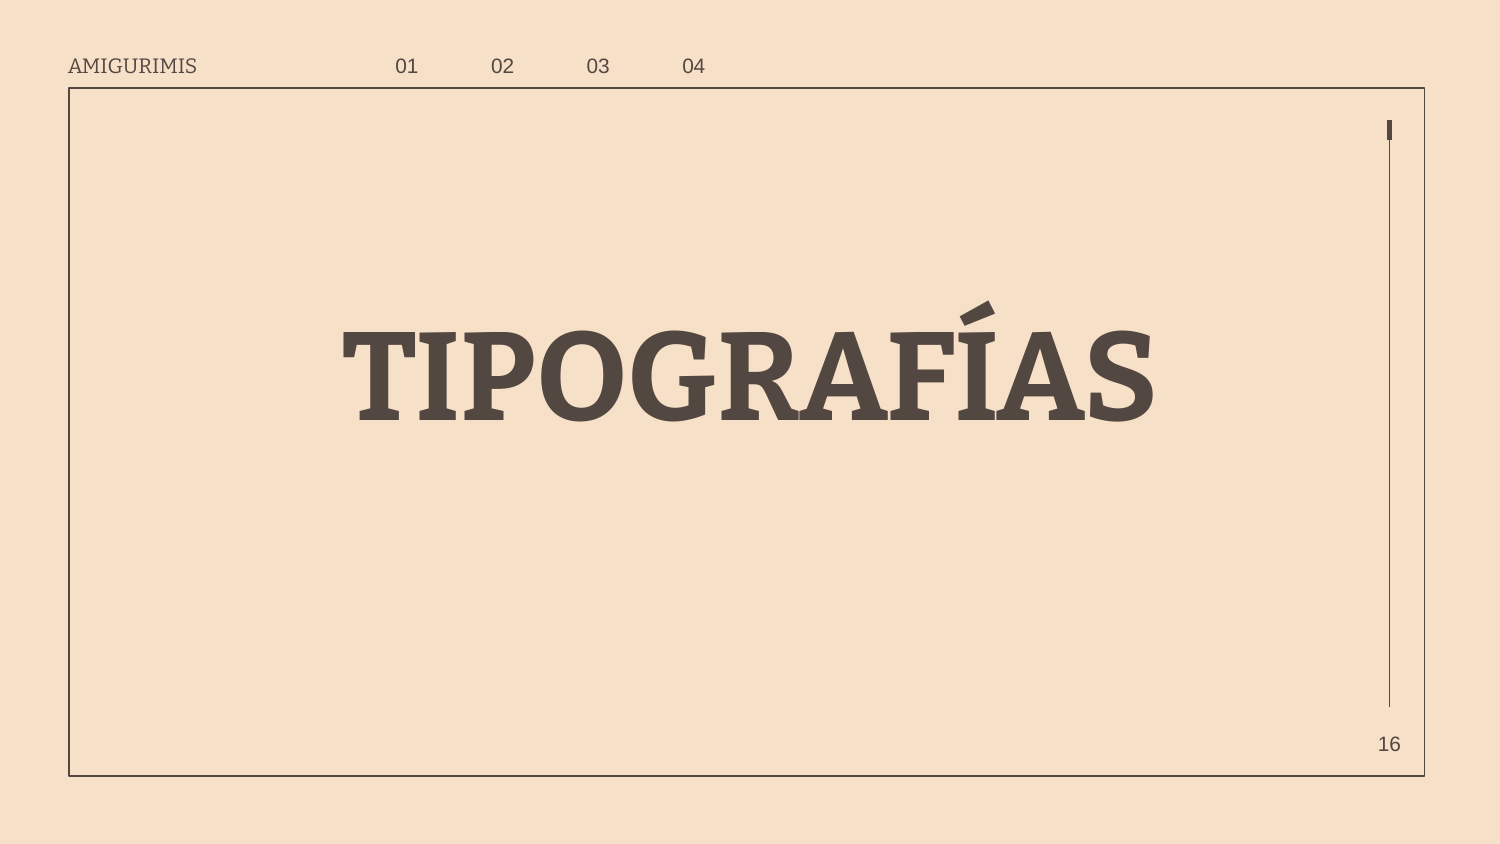

AMIGURIMIS
01
02
03
04
# TIPOGRAFÍAS
16